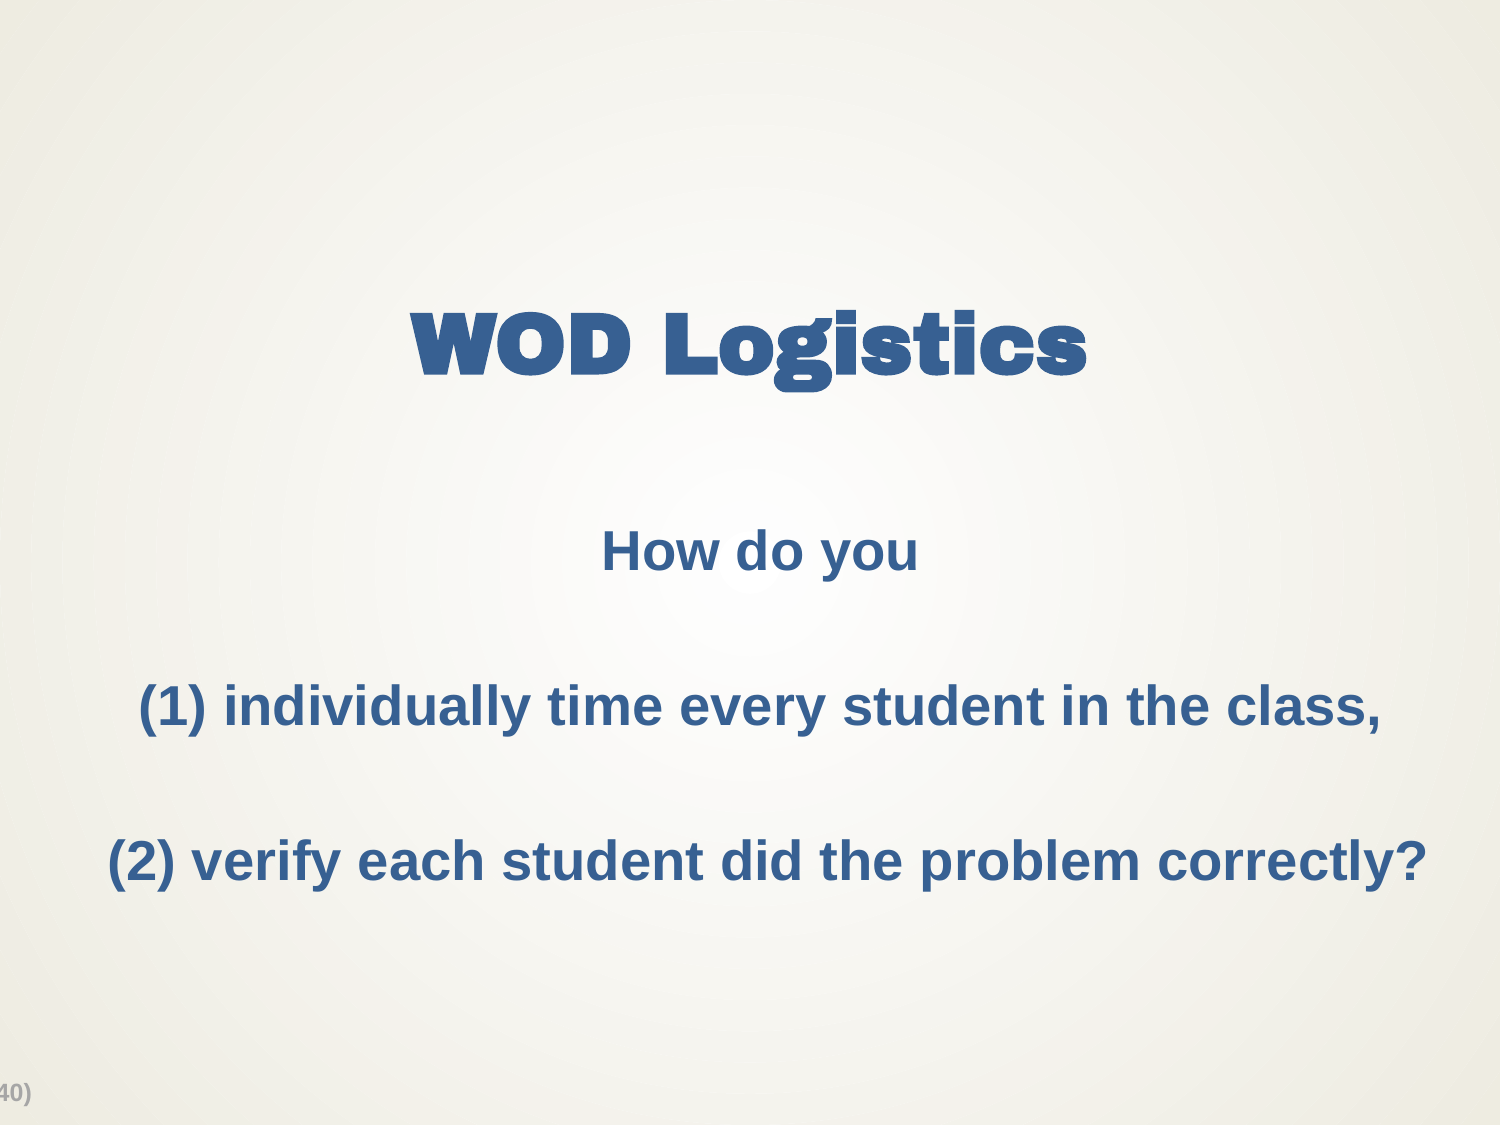

# WOD Logistics
How do you

(1) individually time every student in the class,

(2) verify each student did the problem correctly?